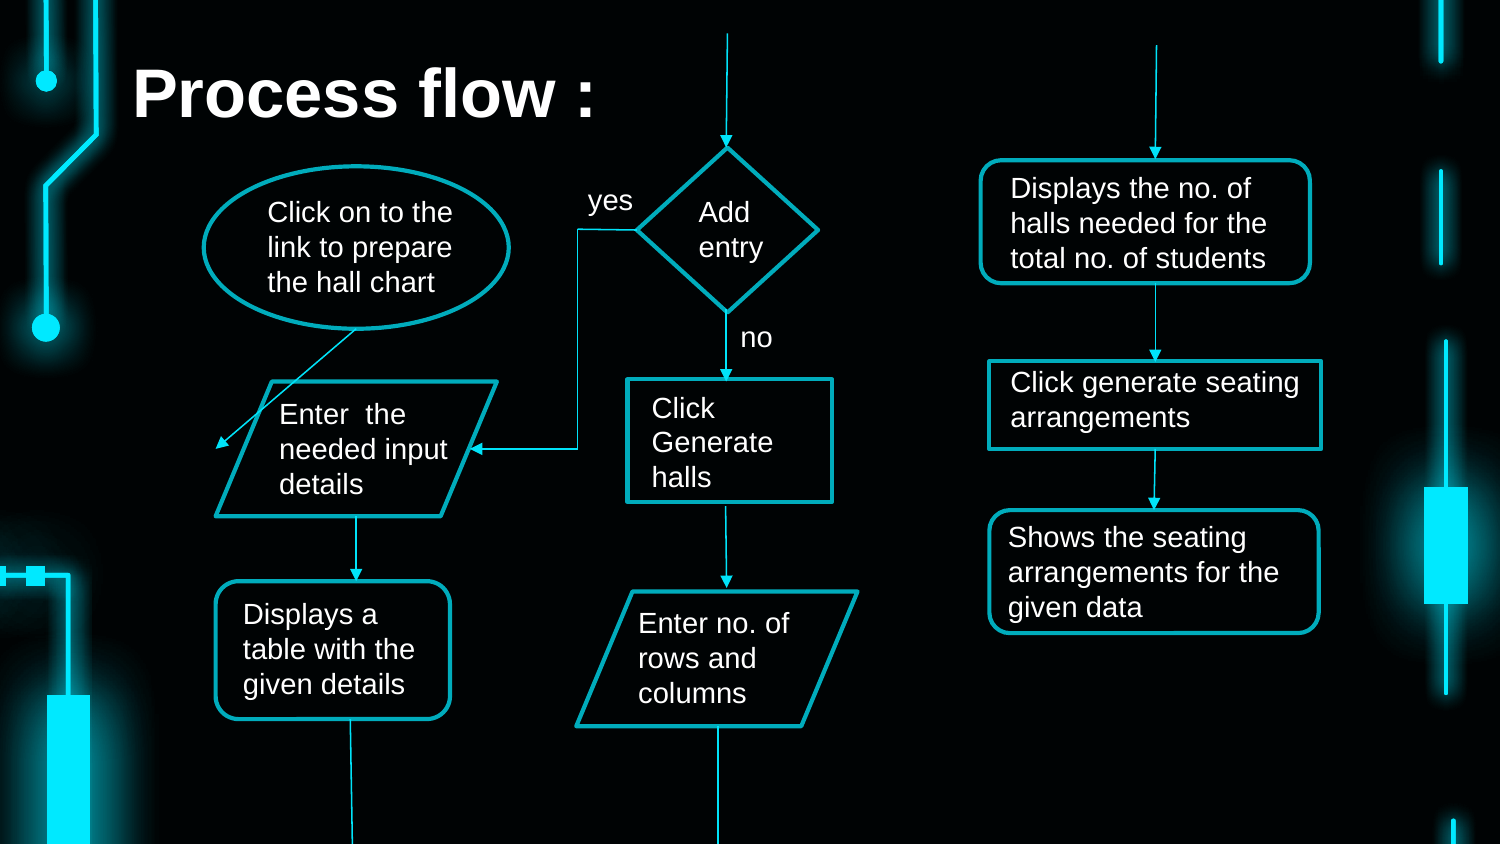

# Process flow :

Displays the no. of halls needed for the total no. of students

yes
Click on to the link to prepare the hall chart
Add entry
no
Click generate seating arrangements

Click Generate halls
Enter  the needed input details

Shows the seating arrangements for the given data

Displays a table with the given details

Enter no. of rows and columns